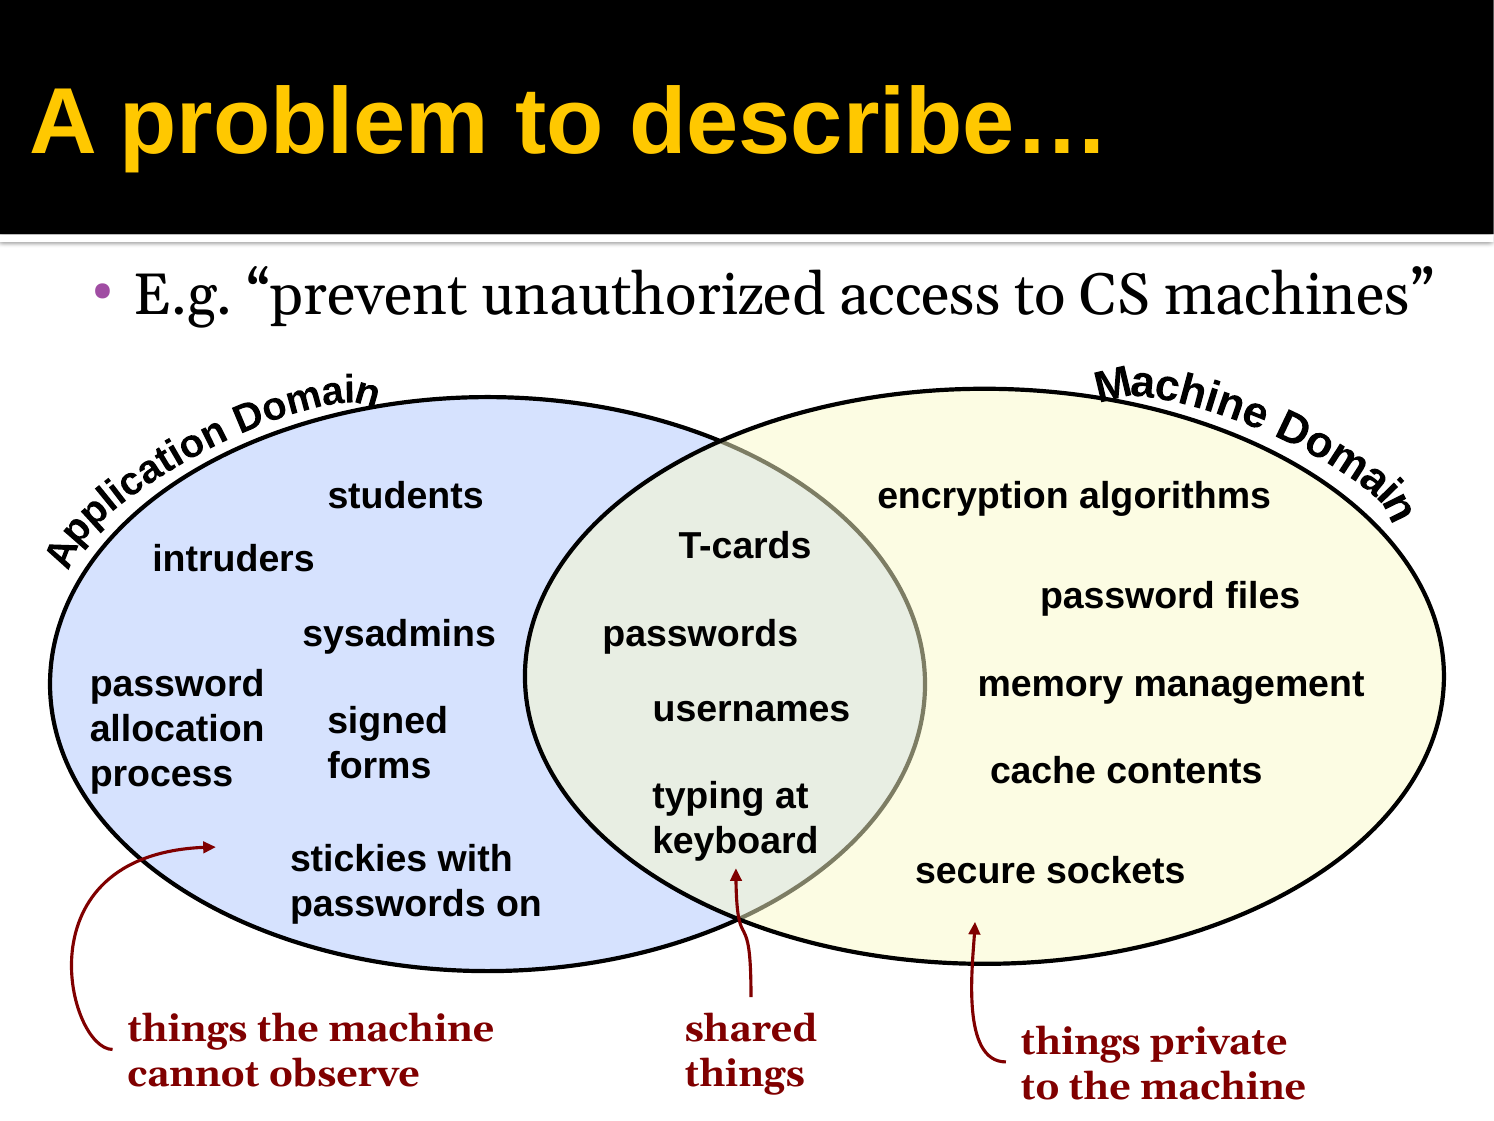

# A problem to describe…
E.g. “prevent unauthorized access to CS machines”

Machine Domain
Application Domain
students
encryption algorithms
T-cards
intruders
password files
sysadmins
passwords
password
allocation
process
memory management
usernames
signed
forms
cache contents
typing at
keyboard
stickies with
passwords on
secure sockets
things the machine
cannot observe
shared
things
things private
to the machine